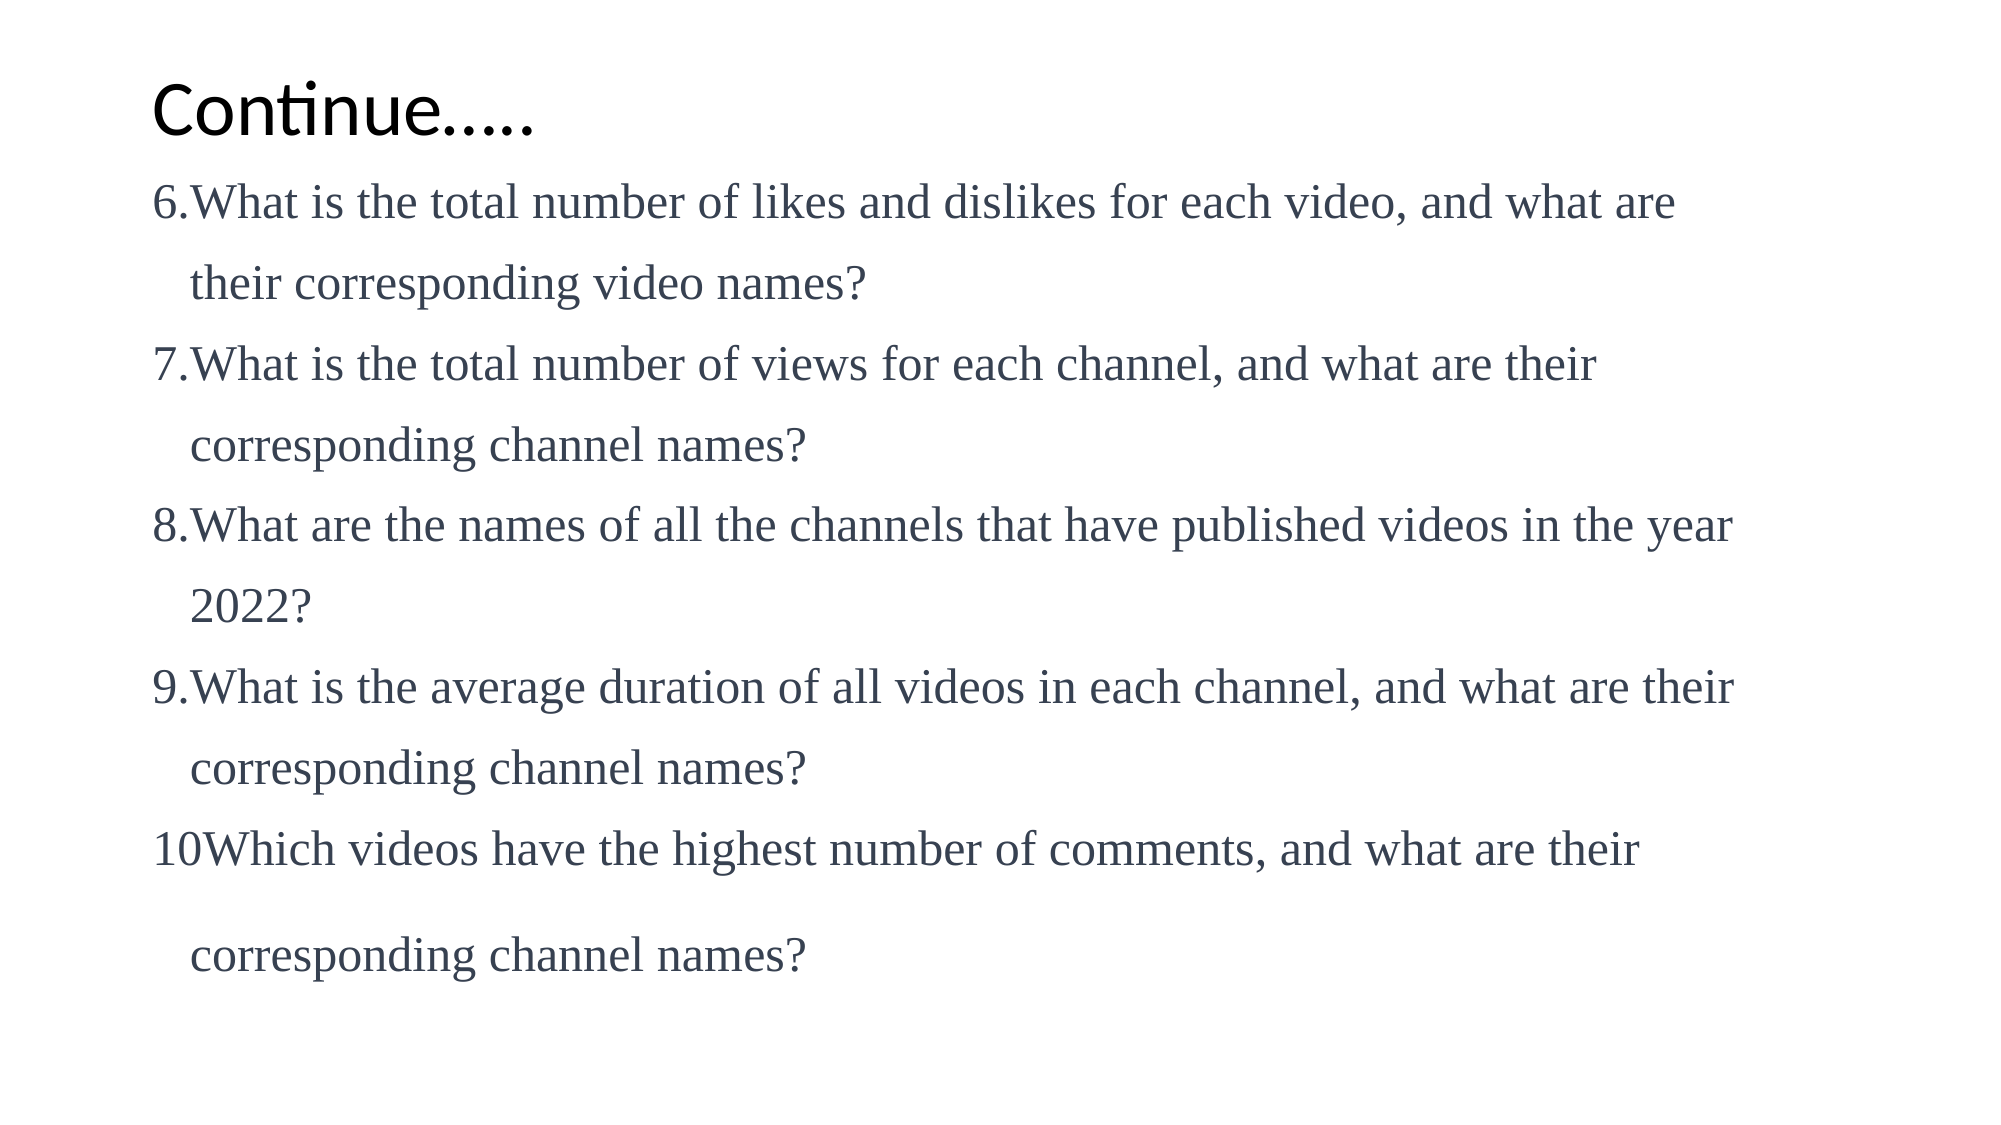

# Continue…..
6.What is the total number of likes and dislikes for each video, and what are
their corresponding video names?
7.What is the total number of views for each channel, and what are their
corresponding channel names?
8.What are the names of all the channels that have published videos in the year
2022?
9.What is the average duration of all videos in each channel, and what are their
corresponding channel names?
10Which videos have the highest number of comments, and what are their
corresponding channel names?